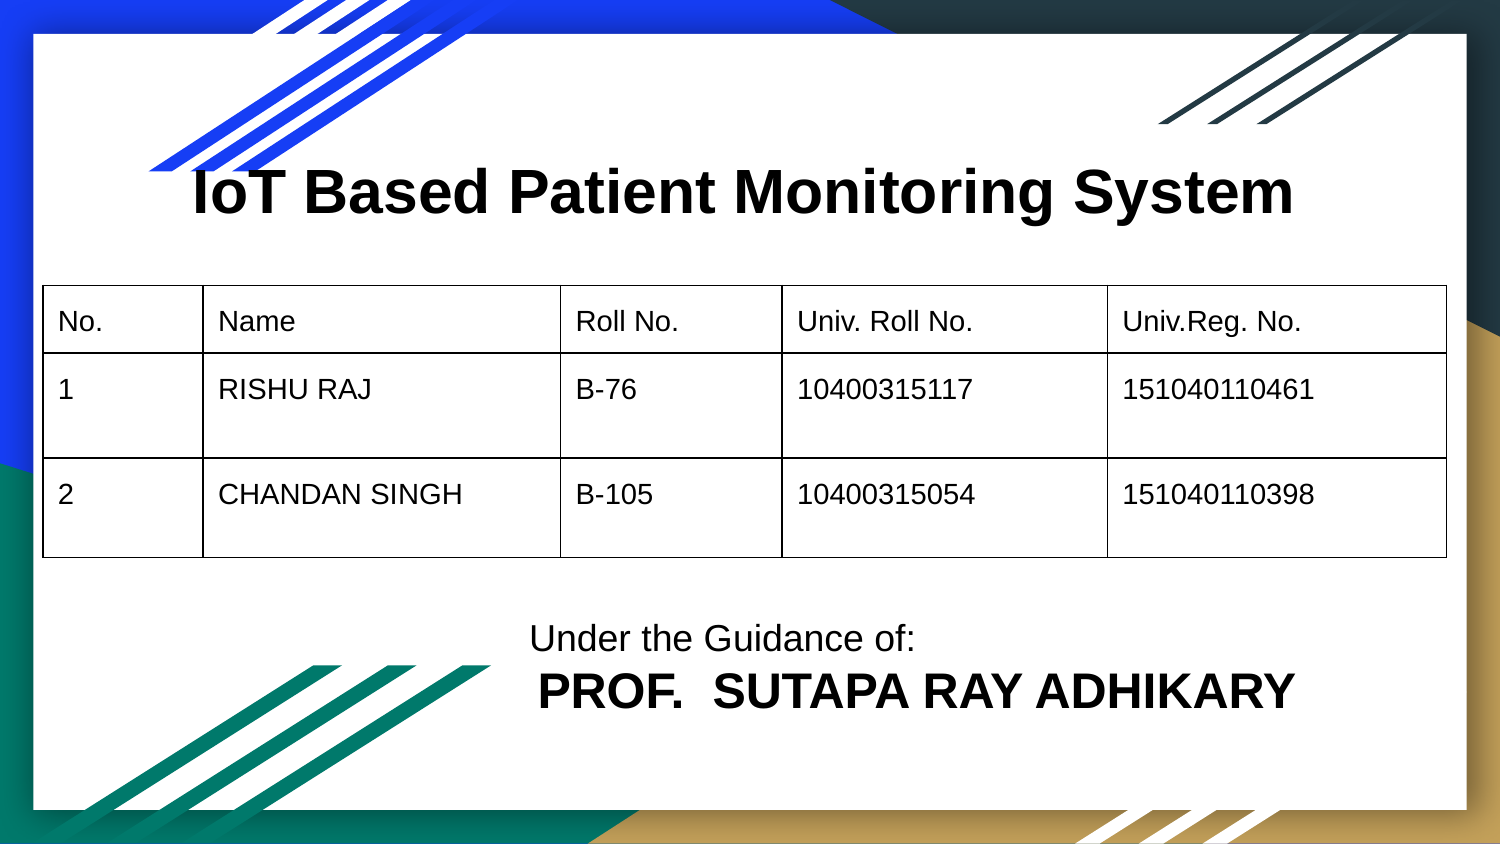

# IoT Based Patient Monitoring System
| No. | Name | Roll No. | Univ. Roll No. | Univ.Reg. No. |
| --- | --- | --- | --- | --- |
| 1 | RISHU RAJ | B-76 | 10400315117 | 151040110461 |
| 2 | CHANDAN SINGH | B-105 | 10400315054 | 151040110398 |
Under the Guidance of:
 PROF.  SUTAPA RAY ADHIKARY